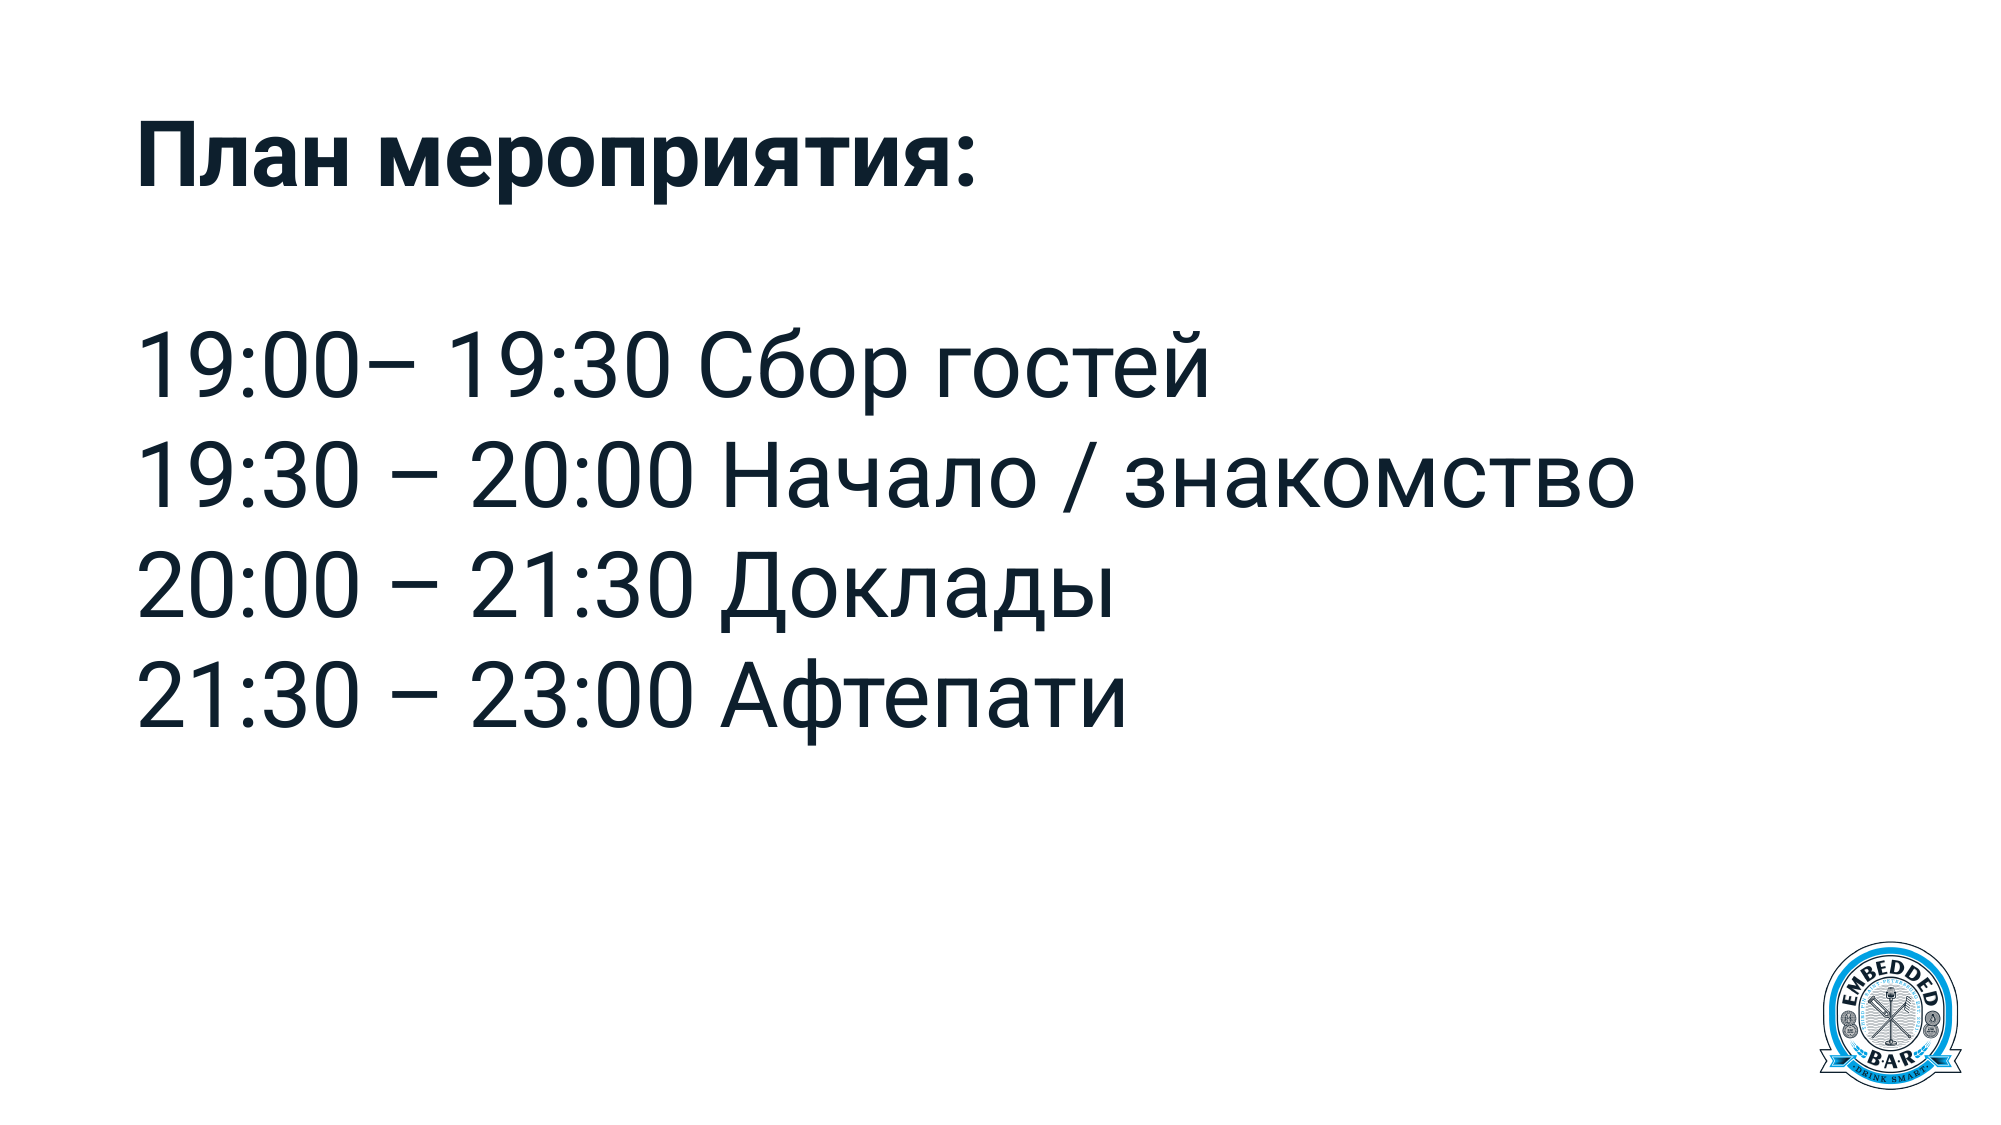

План мероприятия:

19:00– 19:30 Сбор гостей
19:30 – 20:00 Начало / знакомство
20:00 – 21:30 Доклады
21:30 – 23:00 Афтепати